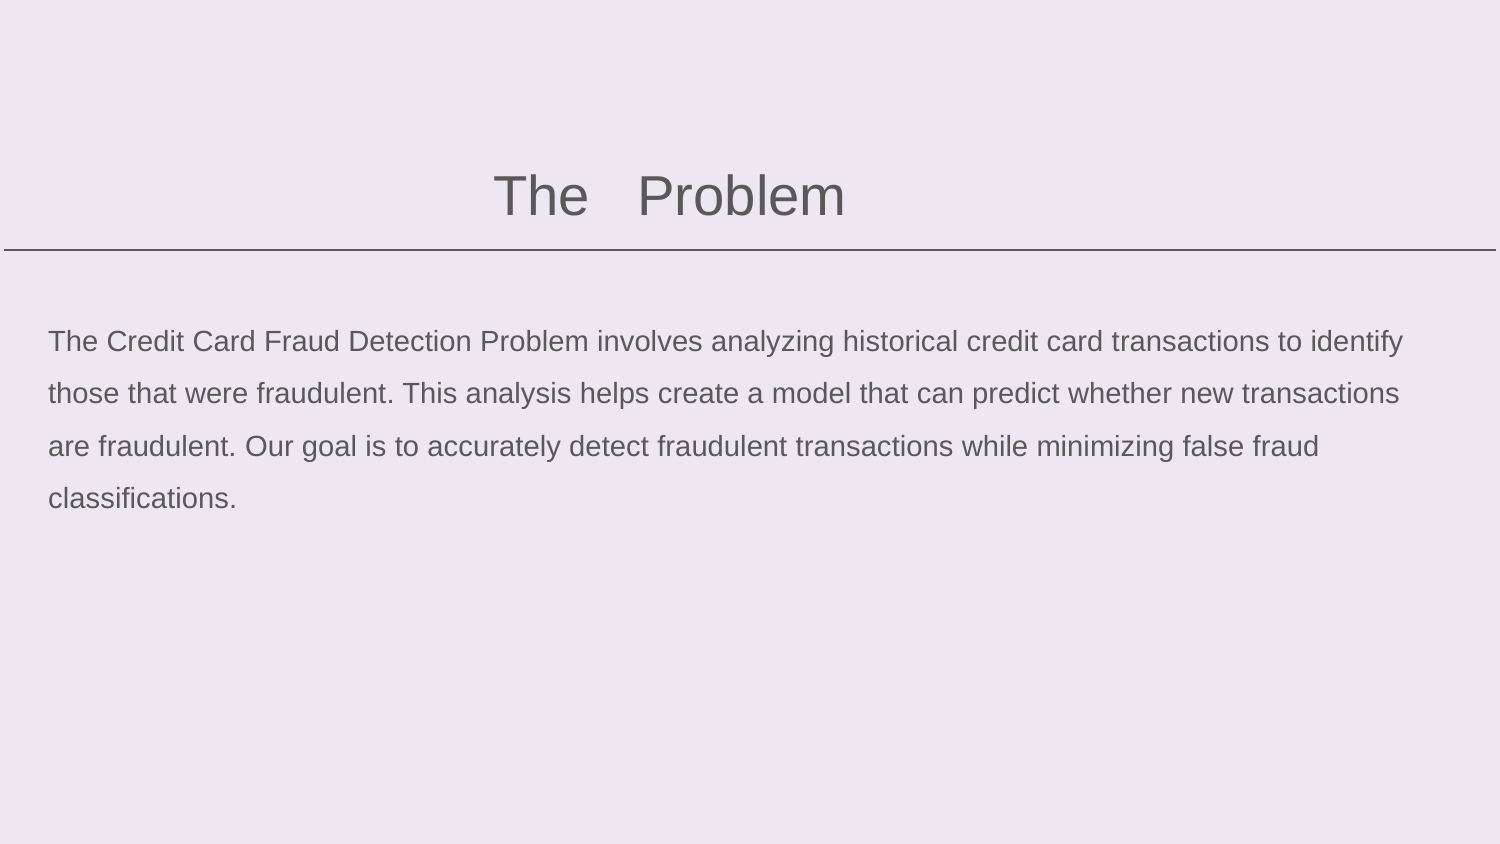

The   Problem
The Credit Card Fraud Detection Problem involves analyzing historical credit card transactions to identify those that were fraudulent. This analysis helps create a model that can predict whether new transactions are fraudulent. Our goal is to accurately detect fraudulent transactions while minimizing false fraud classifications.